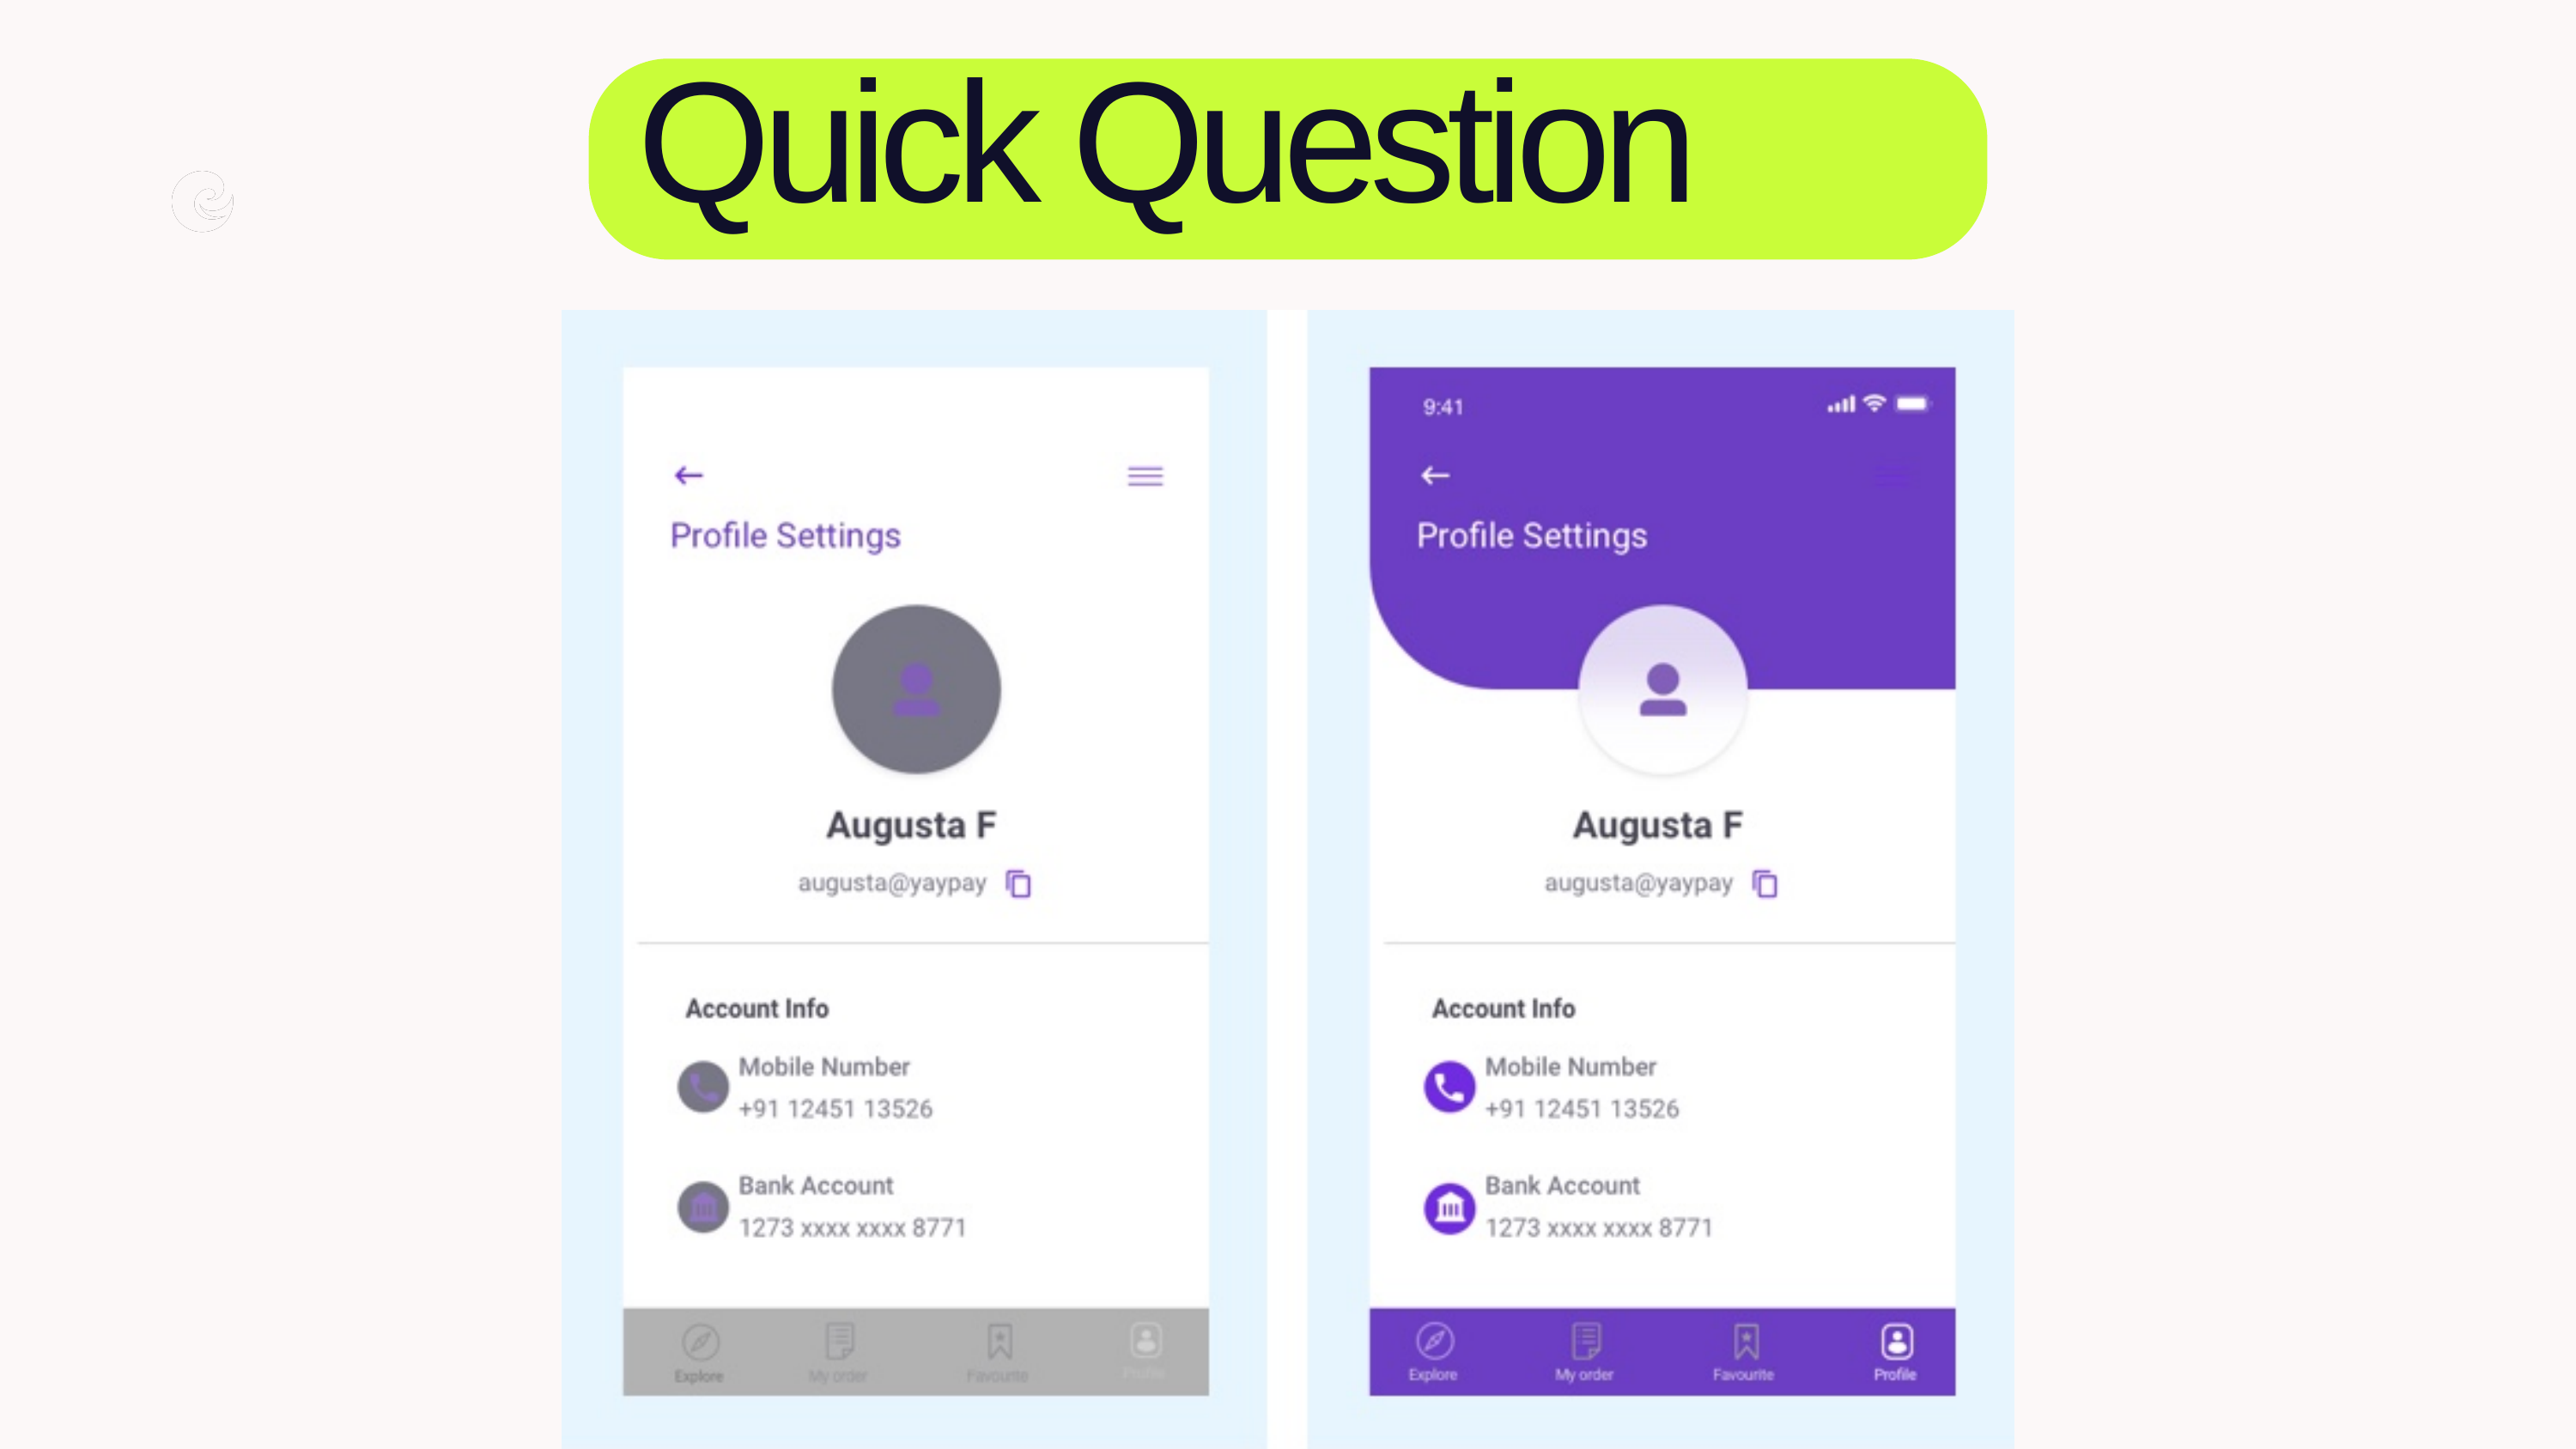

Quick Question
01

02
03
04
05
06
07
08